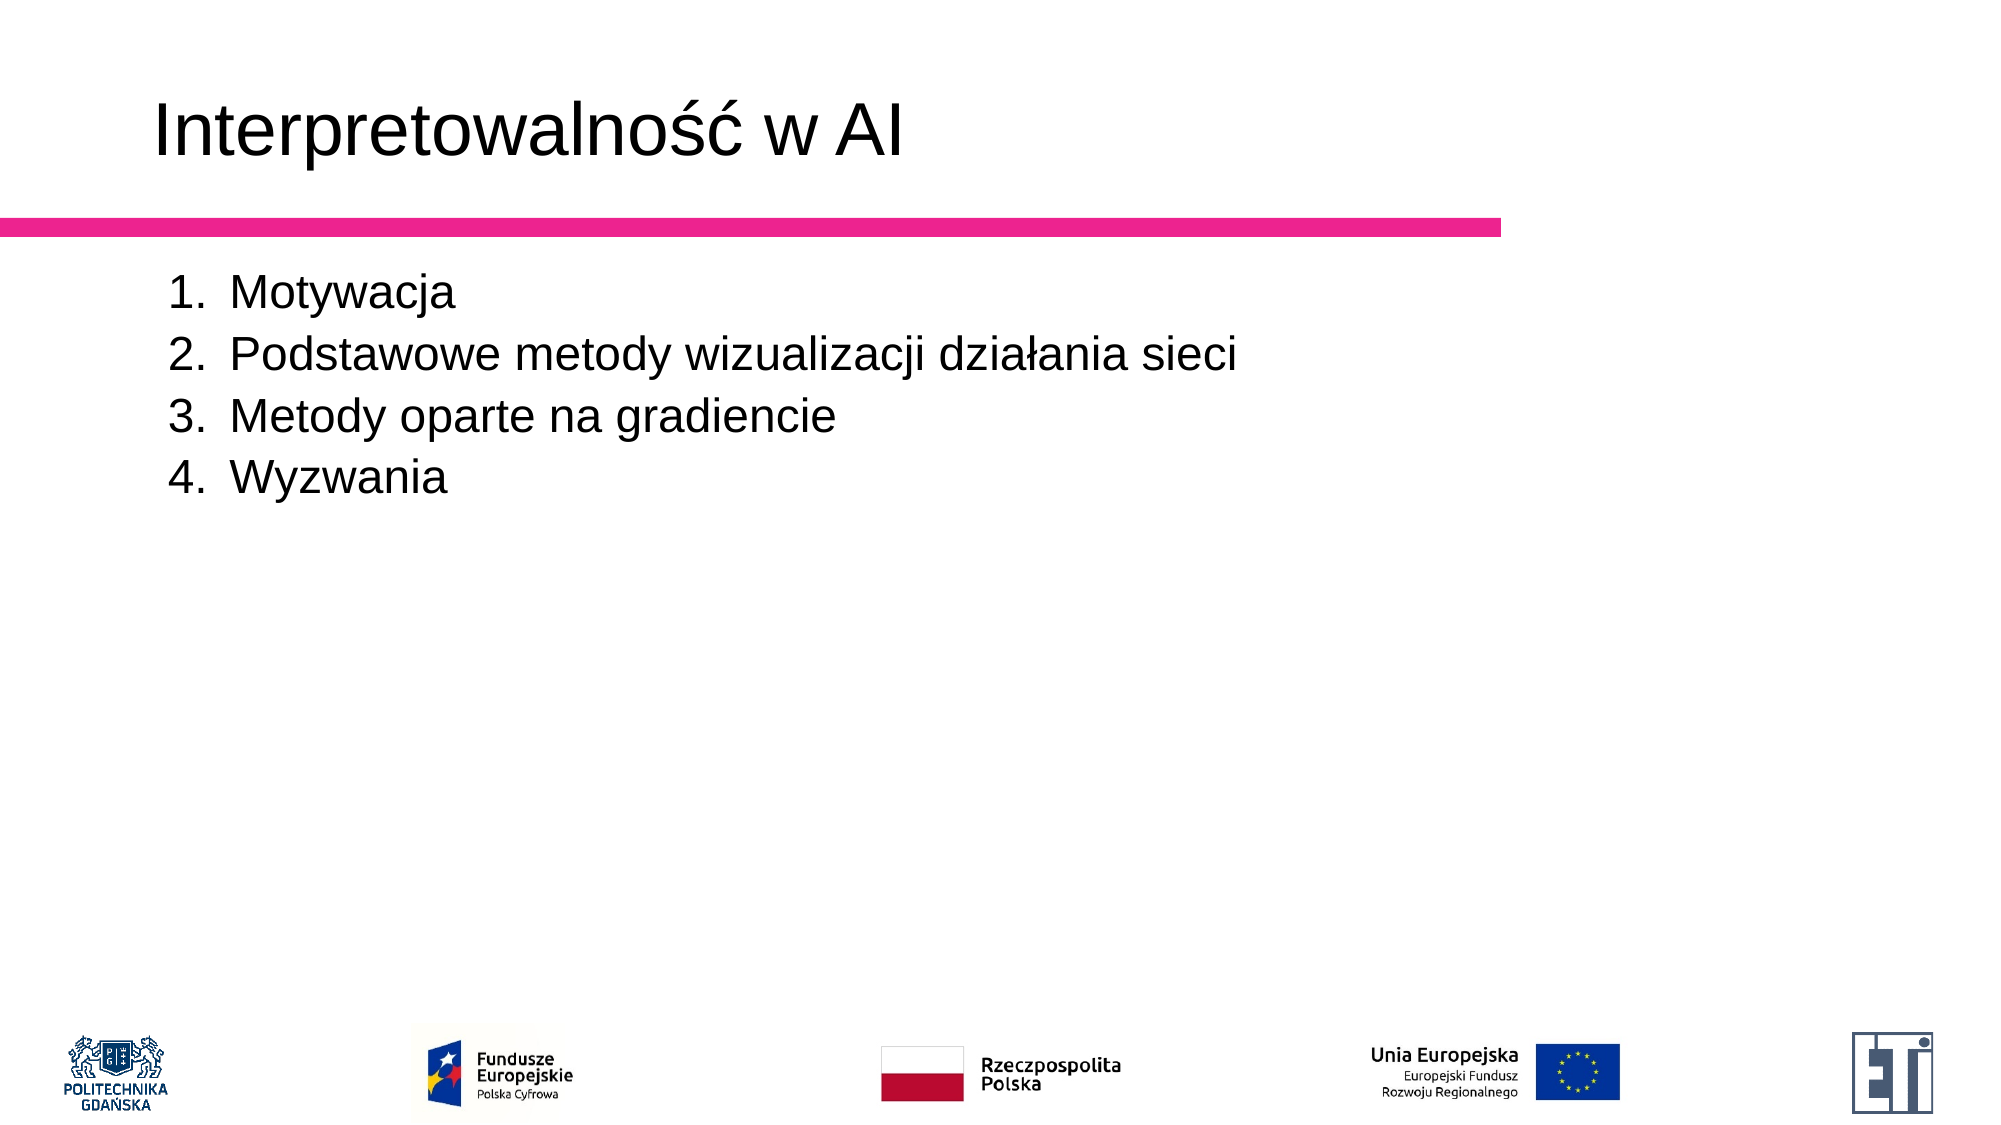

# Interpretowalność w AI
Motywacja
Podstawowe metody wizualizacji działania sieci
Metody oparte na gradiencie
Wyzwania